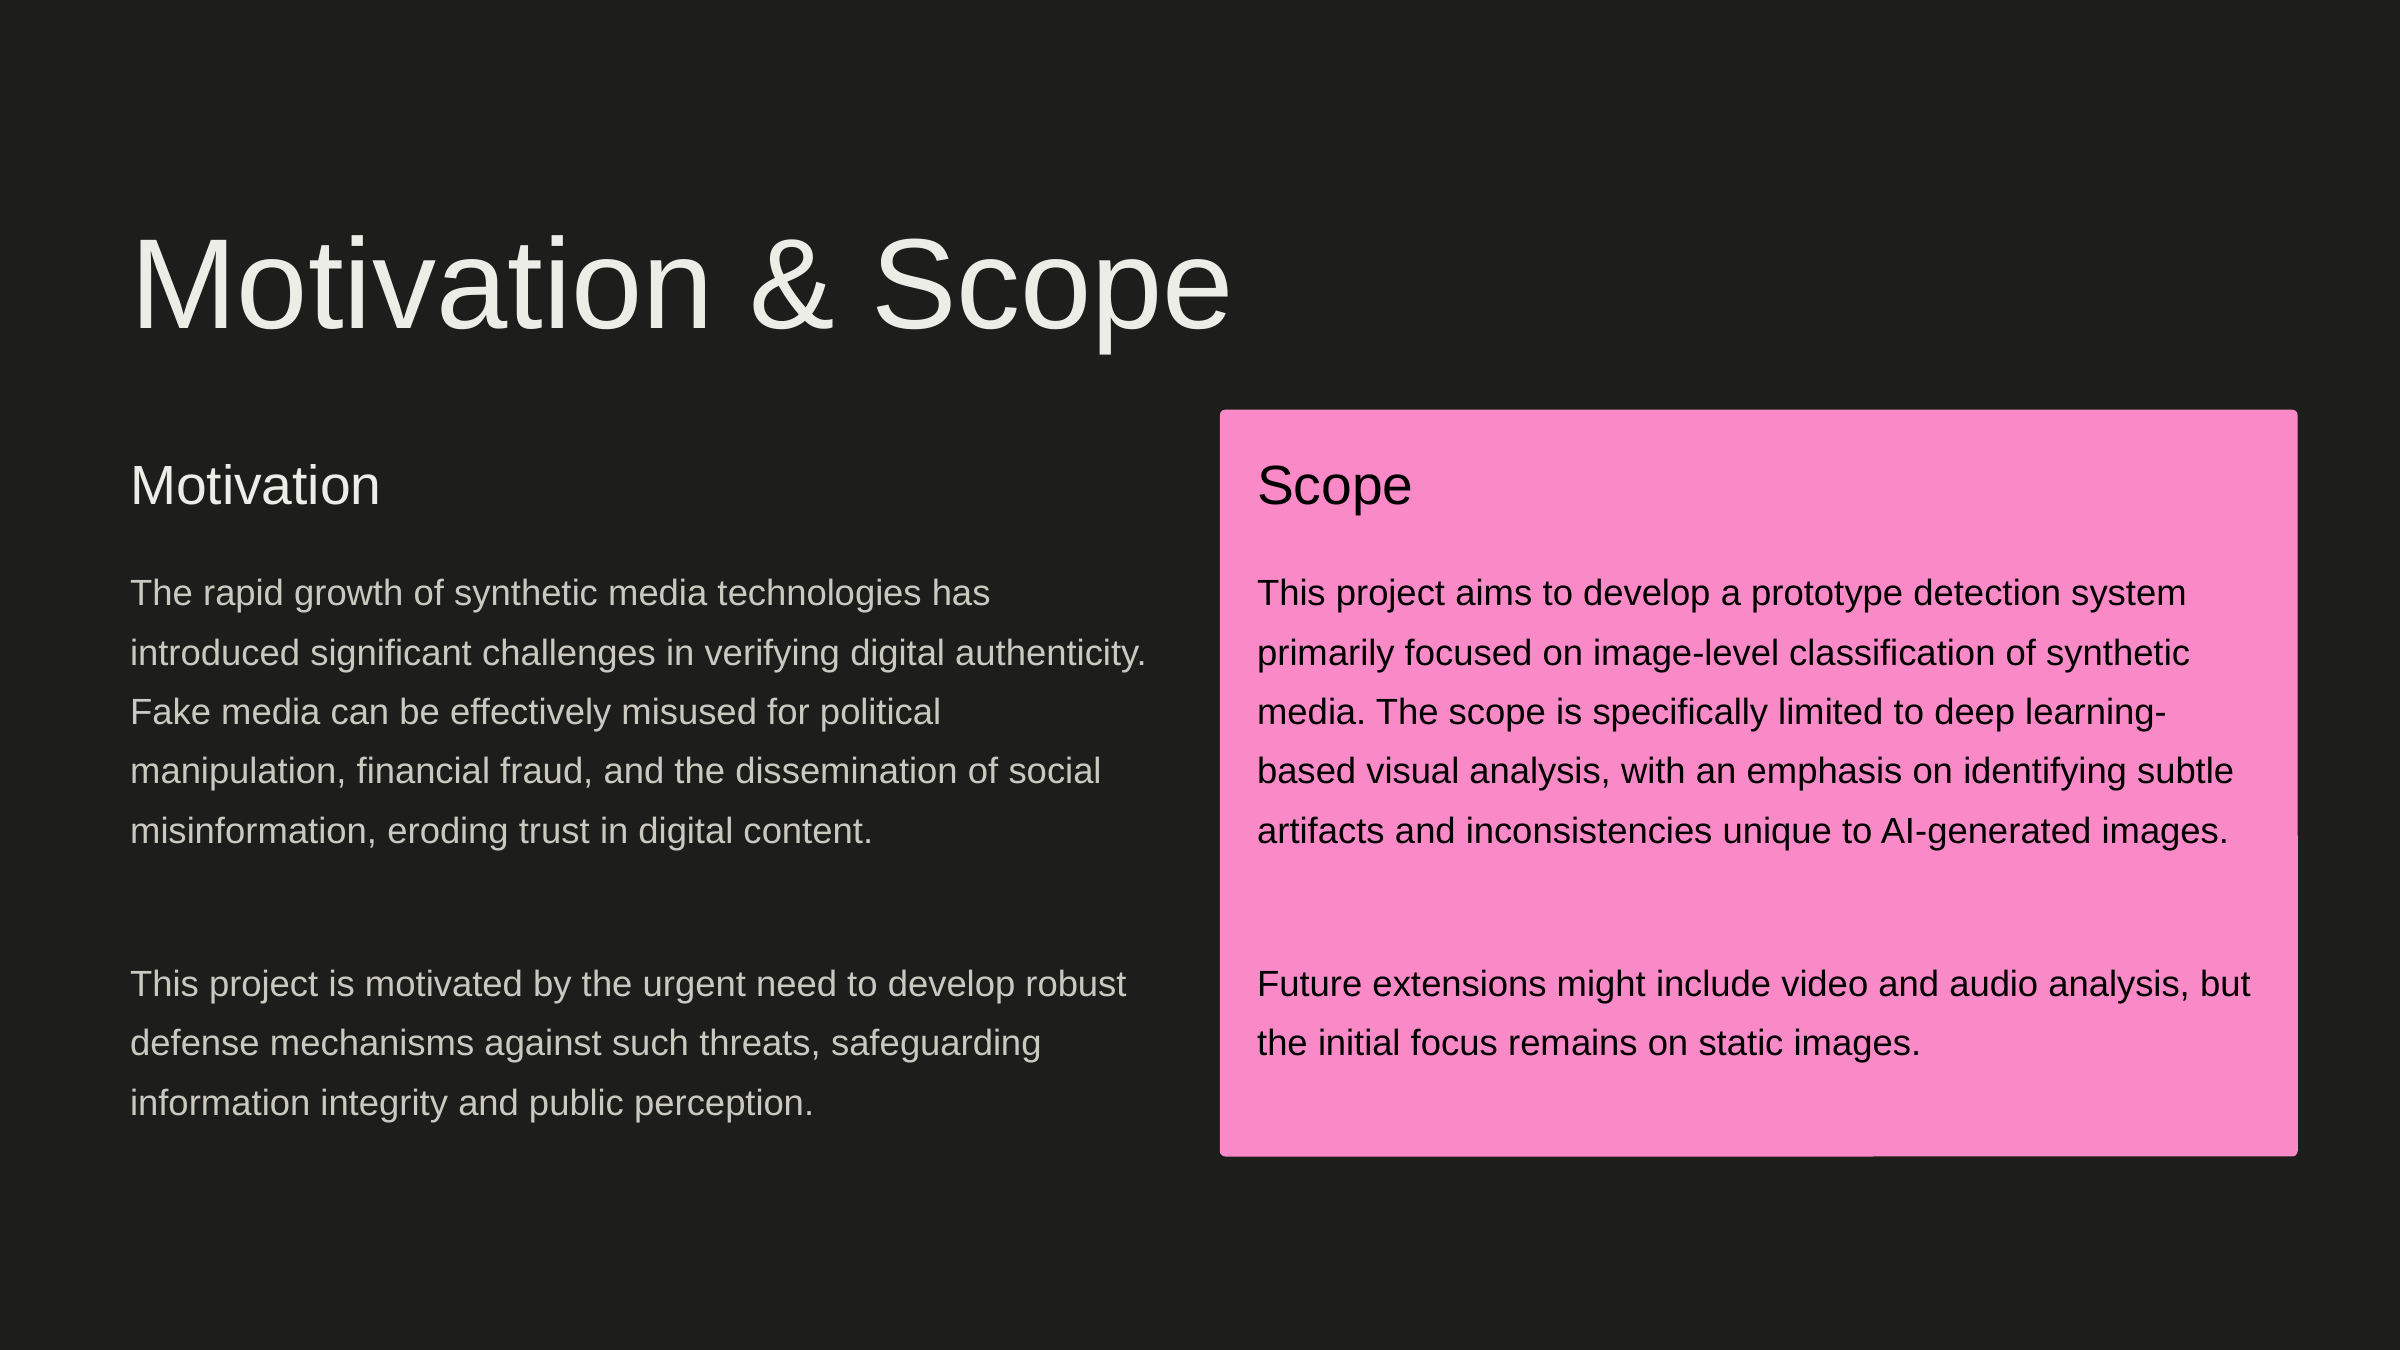

Motivation & Scope

Motivation
Scope
The rapid growth of synthetic media technologies has introduced significant challenges in verifying digital authenticity. Fake media can be effectively misused for political manipulation, financial fraud, and the dissemination of social misinformation, eroding trust in digital content.
This project aims to develop a prototype detection system primarily focused on image-level classification of synthetic media. The scope is specifically limited to deep learning-based visual analysis, with an emphasis on identifying subtle artifacts and inconsistencies unique to AI-generated images.
This project is motivated by the urgent need to develop robust defense mechanisms against such threats, safeguarding information integrity and public perception.
Future extensions might include video and audio analysis, but the initial focus remains on static images.